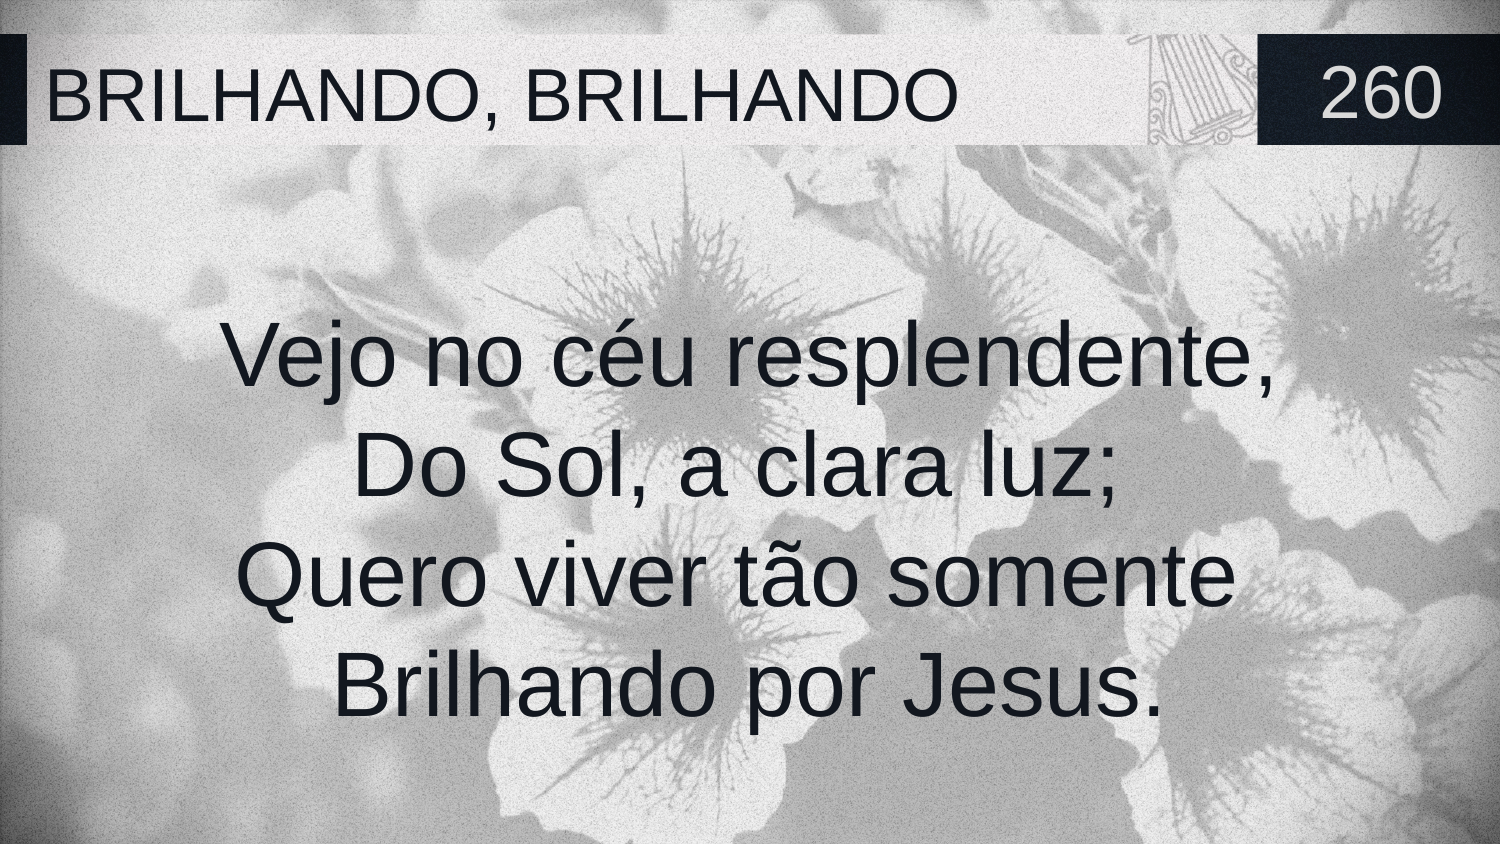

# BRILHANDO, BRILHANDO
260
Vejo no céu resplendente,
Do Sol, a clara luz;
Quero viver tão somente
Brilhando por Jesus.